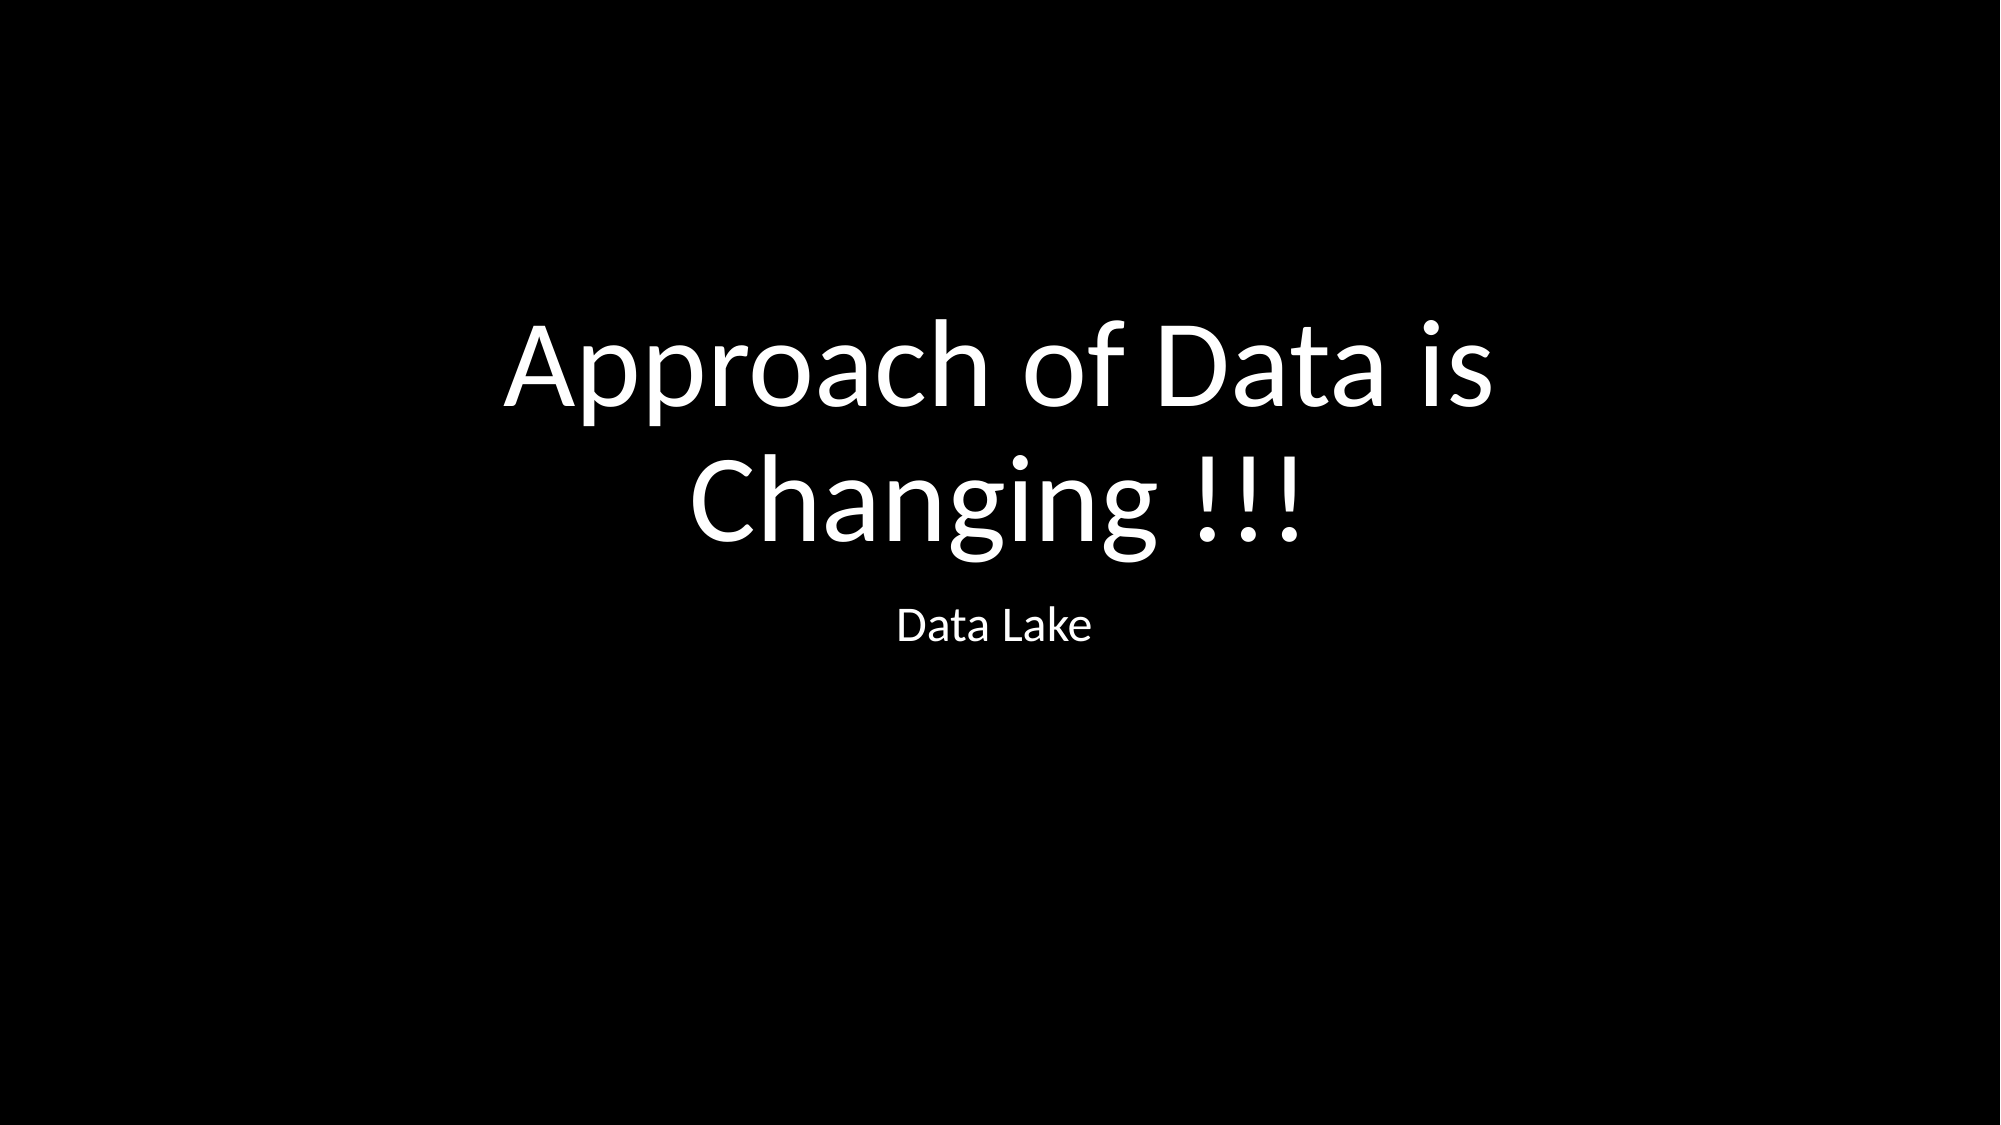

# Approach of Data is Changing !!!
Data Lake